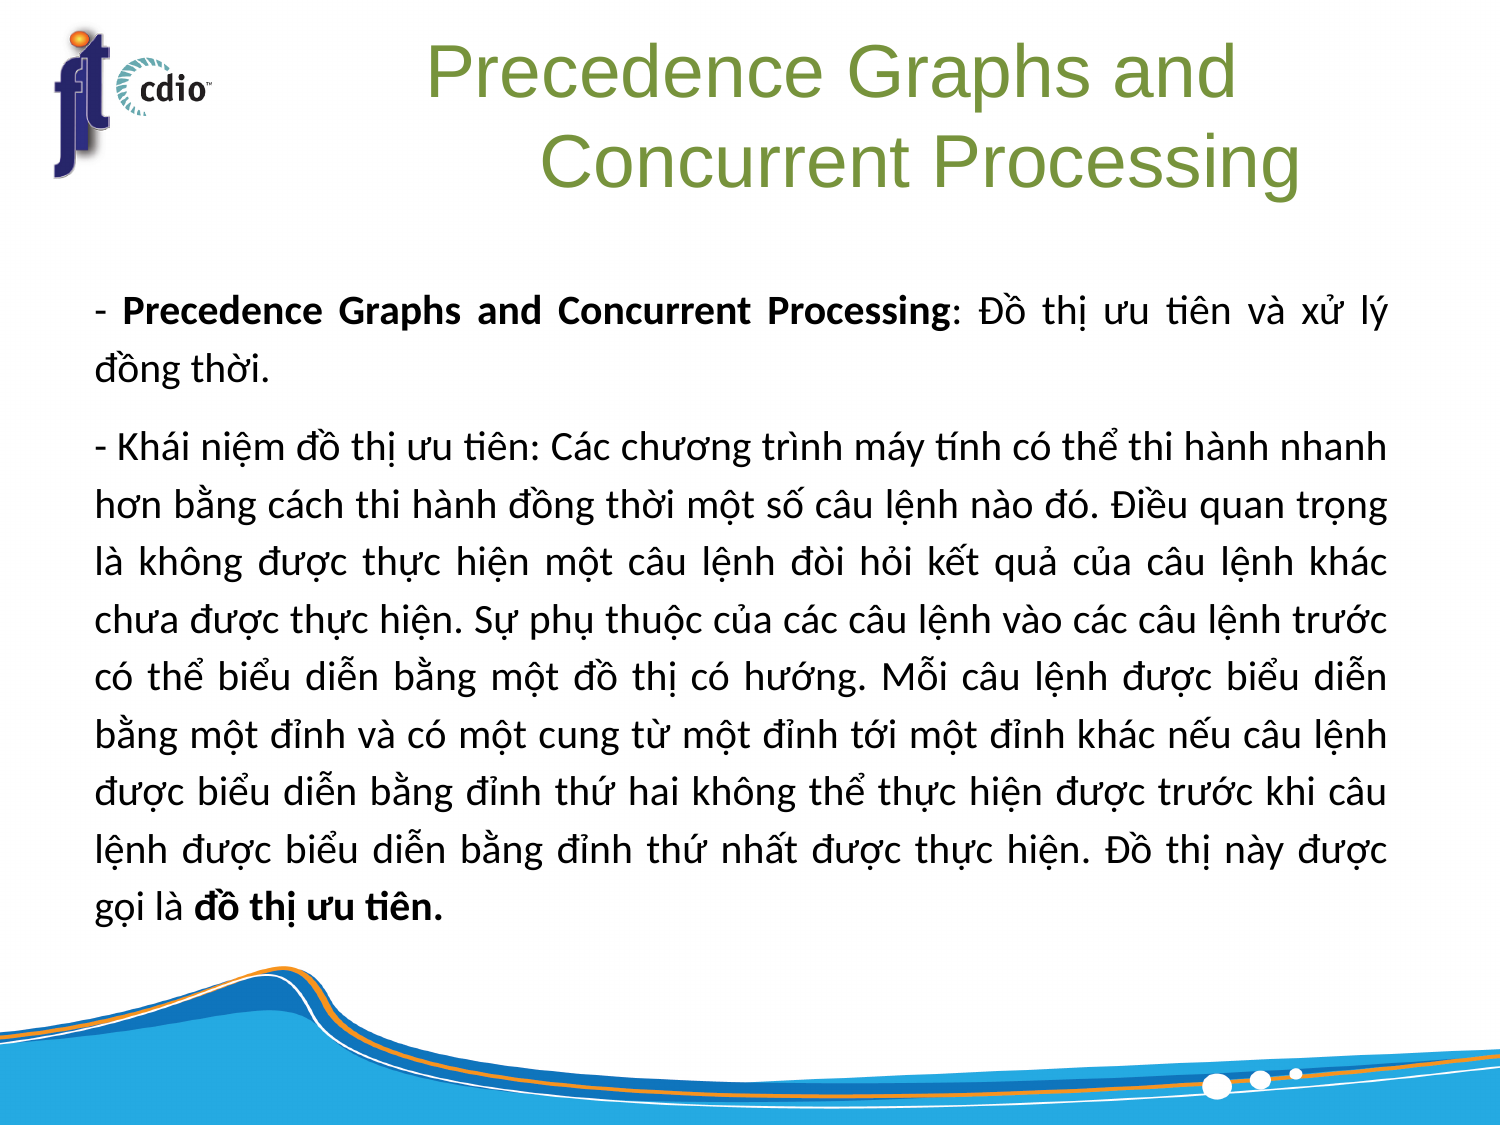

# Precedence Graphs and 		  Concurrent Processing
- Precedence Graphs and Concurrent Processing: Đồ thị ưu tiên và xử lý đồng thời.
- Khái niệm đồ thị ưu tiên: Các chương trình máy tính có thể thi hành nhanh hơn bằng cách thi hành đồng thời một số câu lệnh nào đó. Điều quan trọng là không được thực hiện một câu lệnh đòi hỏi kết quả của câu lệnh khác chưa được thực hiện. Sự phụ thuộc của các câu lệnh vào các câu lệnh trước có thể biểu diễn bằng một đồ thị có hướng. Mỗi câu lệnh được biểu diễn bằng một đỉnh và có một cung từ một đỉnh tới một đỉnh khác nếu câu lệnh được biểu diễn bằng đỉnh thứ hai không thể thực hiện được trước khi câu lệnh được biểu diễn bằng đỉnh thứ nhất được thực hiện. Đồ thị này được gọi là đồ thị ưu tiên.